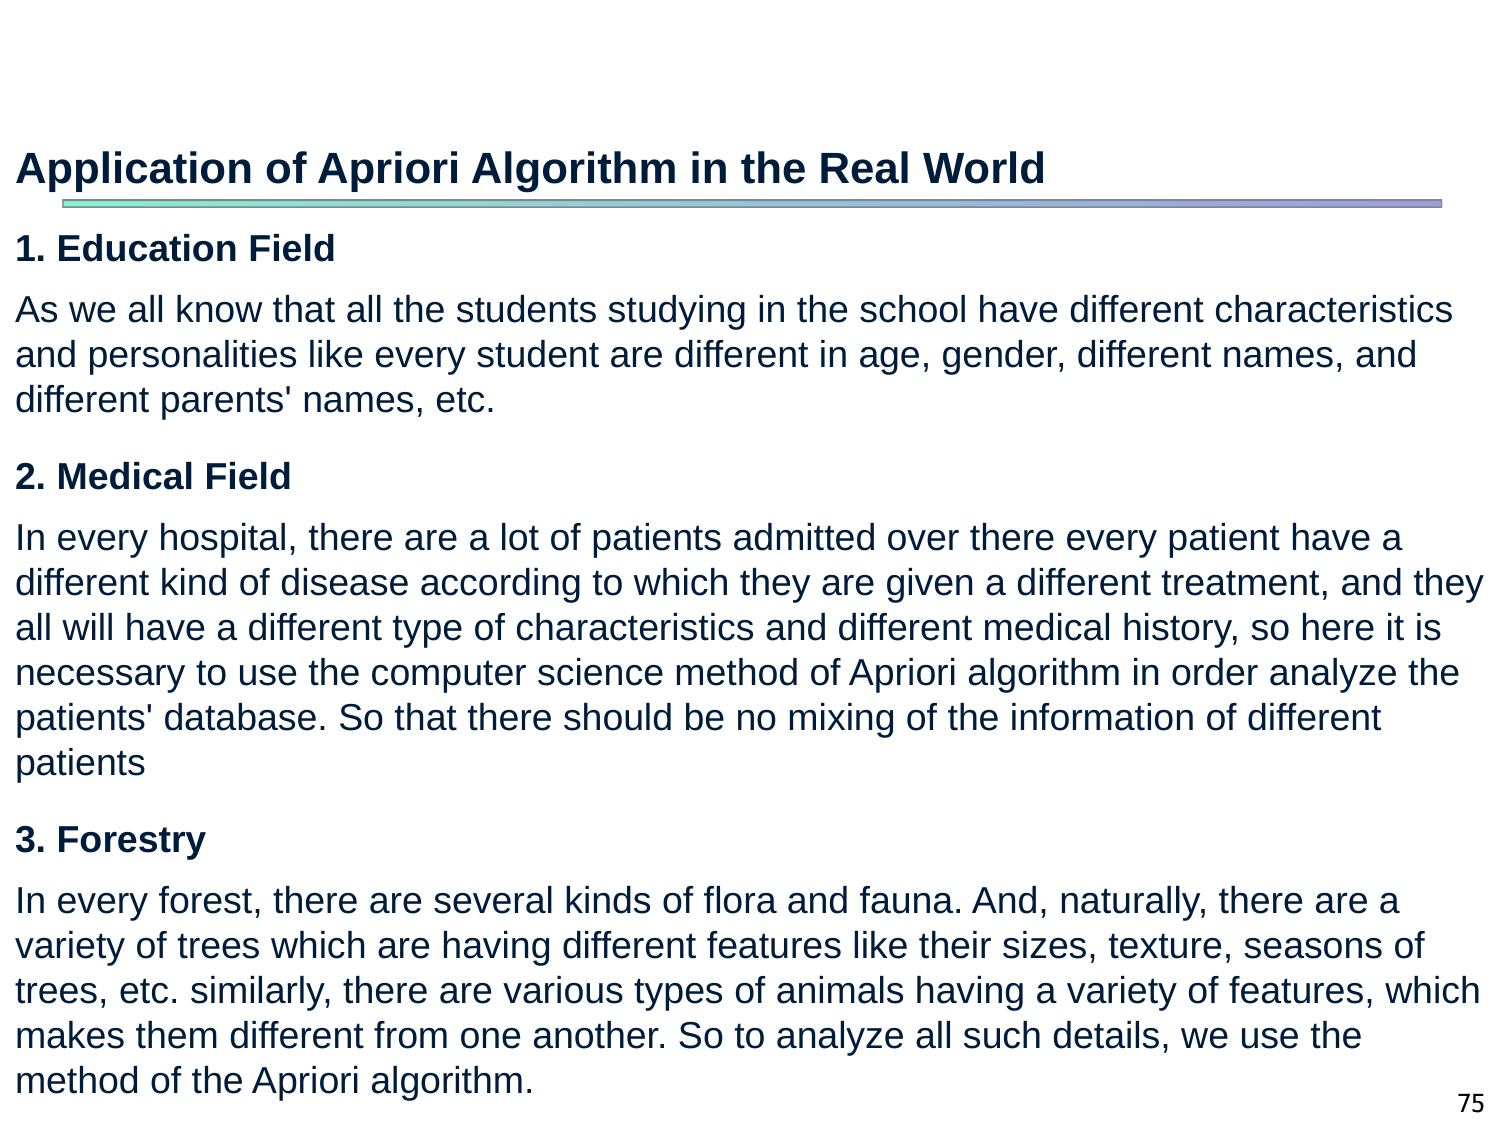

#
Application of Apriori Algorithm in the Real World
1. Education Field
As we all know that all the students studying in the school have different characteristics and personalities like every student are different in age, gender, different names, and different parents' names, etc.
2. Medical Field
In every hospital, there are a lot of patients admitted over there every patient have a different kind of disease according to which they are given a different treatment, and they all will have a different type of characteristics and different medical history, so here it is necessary to use the computer science method of Apriori algorithm in order analyze the patients' database. So that there should be no mixing of the information of different patients
3. Forestry
In every forest, there are several kinds of flora and fauna. And, naturally, there are a variety of trees which are having different features like their sizes, texture, seasons of trees, etc. similarly, there are various types of animals having a variety of features, which makes them different from one another. So to analyze all such details, we use the method of the Apriori algorithm.

75